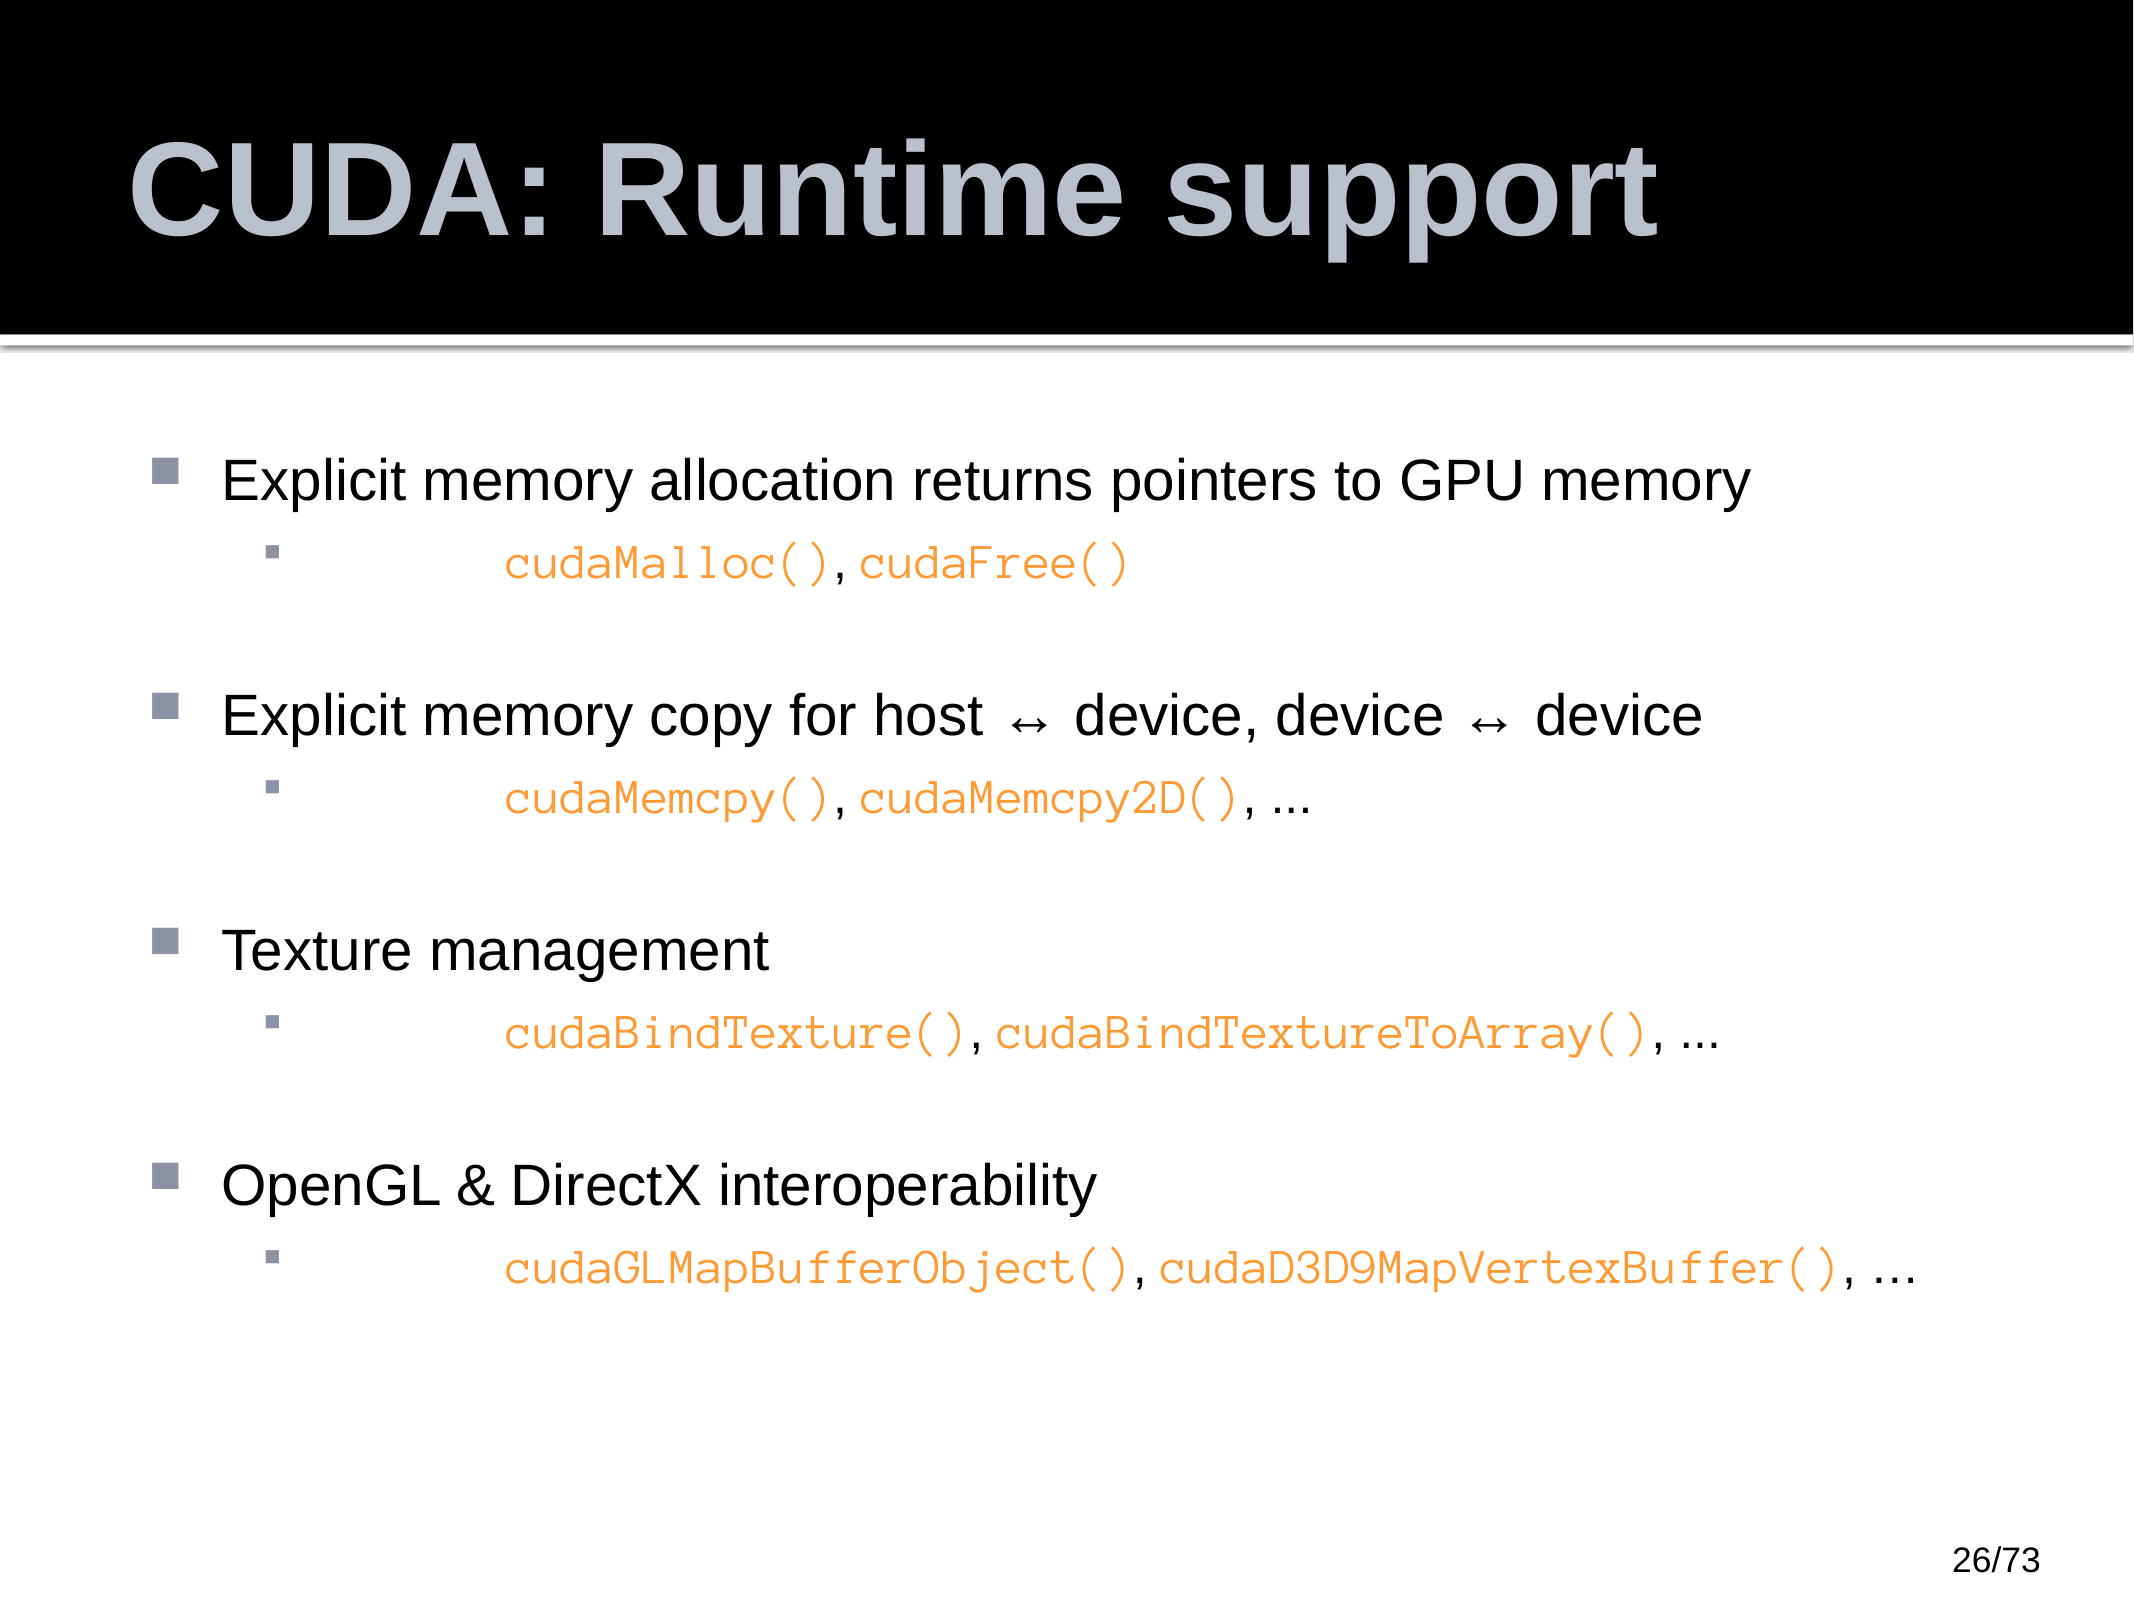

# CUDA: Runtime support
Explicit memory allocation returns pointers to GPU memory
	cudaMalloc(), cudaFree()

Explicit memory copy for host ↔ device, device ↔ device
	cudaMemcpy(), cudaMemcpy2D(), ...

Texture management
	cudaBindTexture(), cudaBindTextureToArray(), ...

OpenGL & DirectX interoperability
	cudaGLMapBufferObject(), cudaD3D9MapVertexBuffer(), …